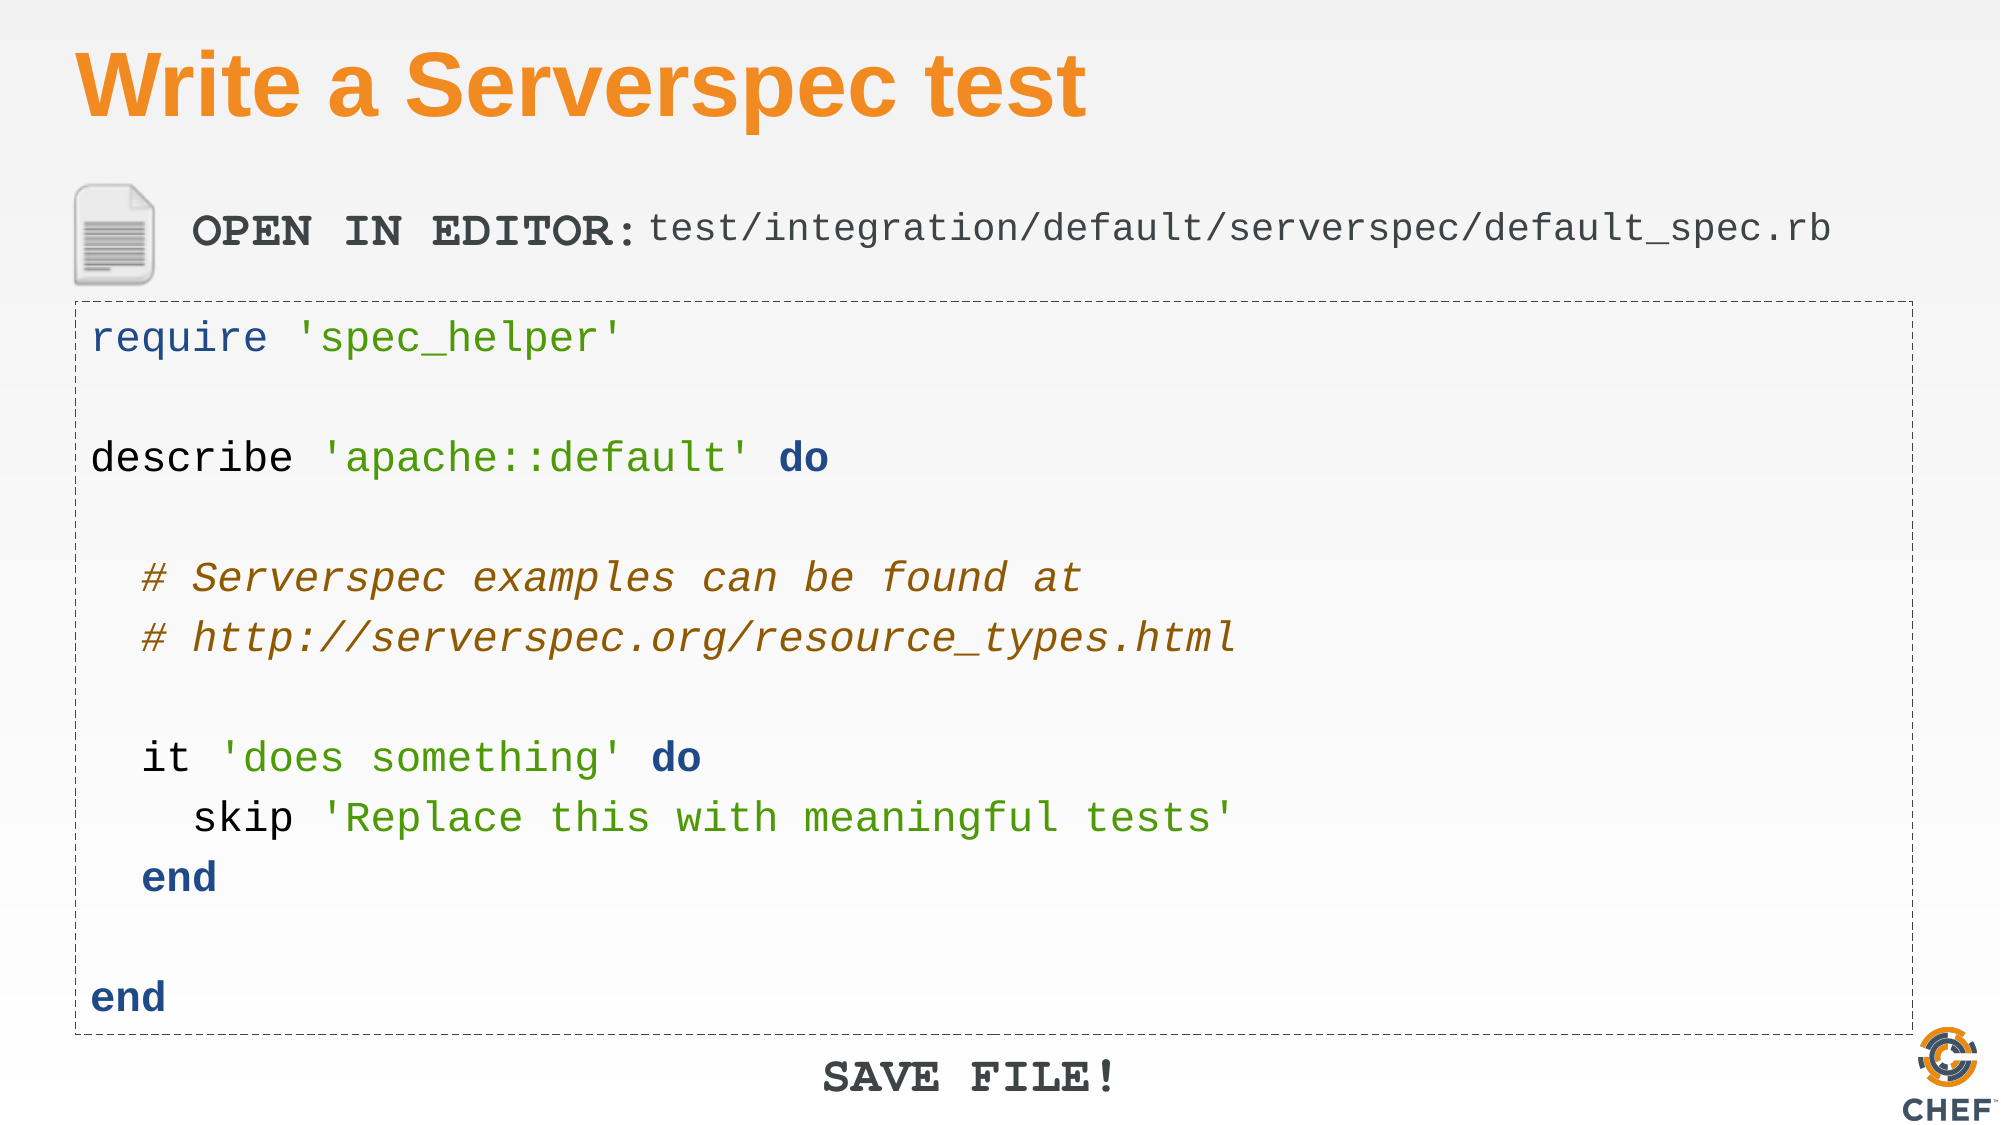

# Write a Serverspec test
test/integration/default/serverspec/default_spec.rb
require 'spec_helper'

describe 'apache::default' do

  # Serverspec examples can be found at
  # http://serverspec.org/resource_types.html

  it 'does something' do
    skip 'Replace this with meaningful tests'
  end

end